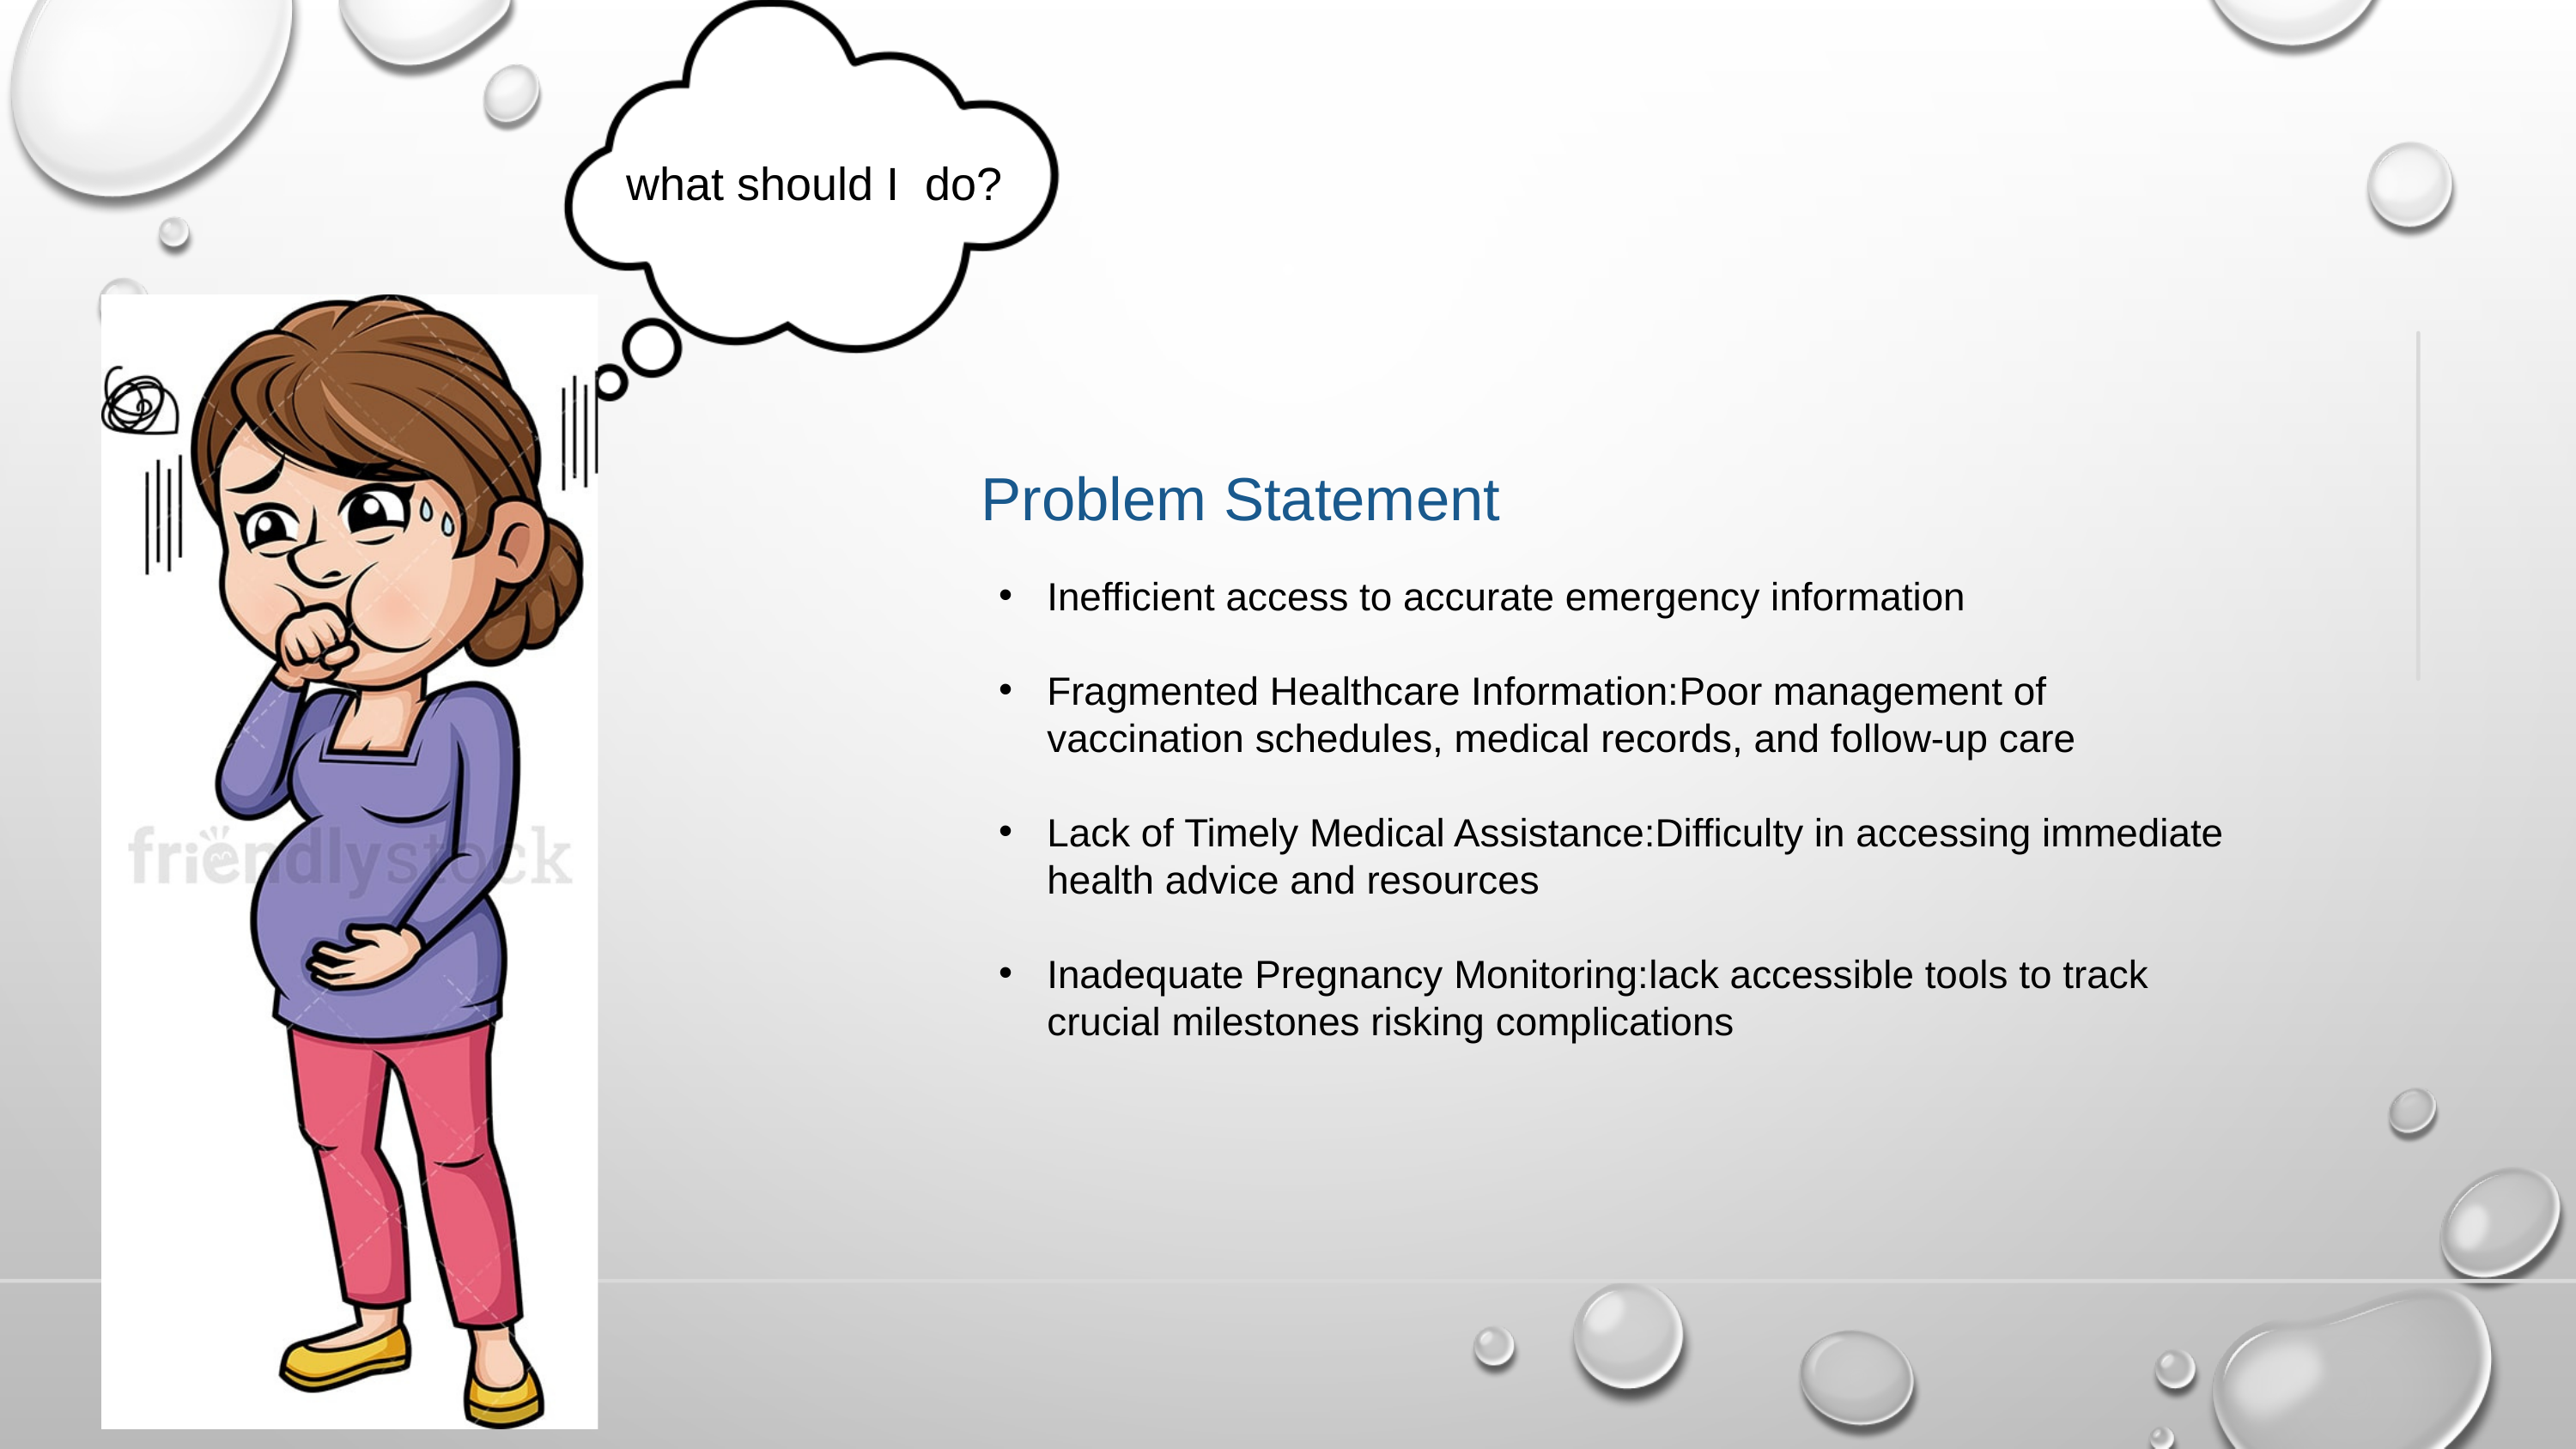

what should I  do?

Problem Statement
Inefficient access to accurate emergency information

Fragmented Healthcare Information:Poor management of vaccination schedules, medical records, and follow-up care

Lack of Timely Medical Assistance:Difficulty in accessing immediate health advice and resources

Inadequate Pregnancy Monitoring:lack accessible tools to track crucial milestones risking complications